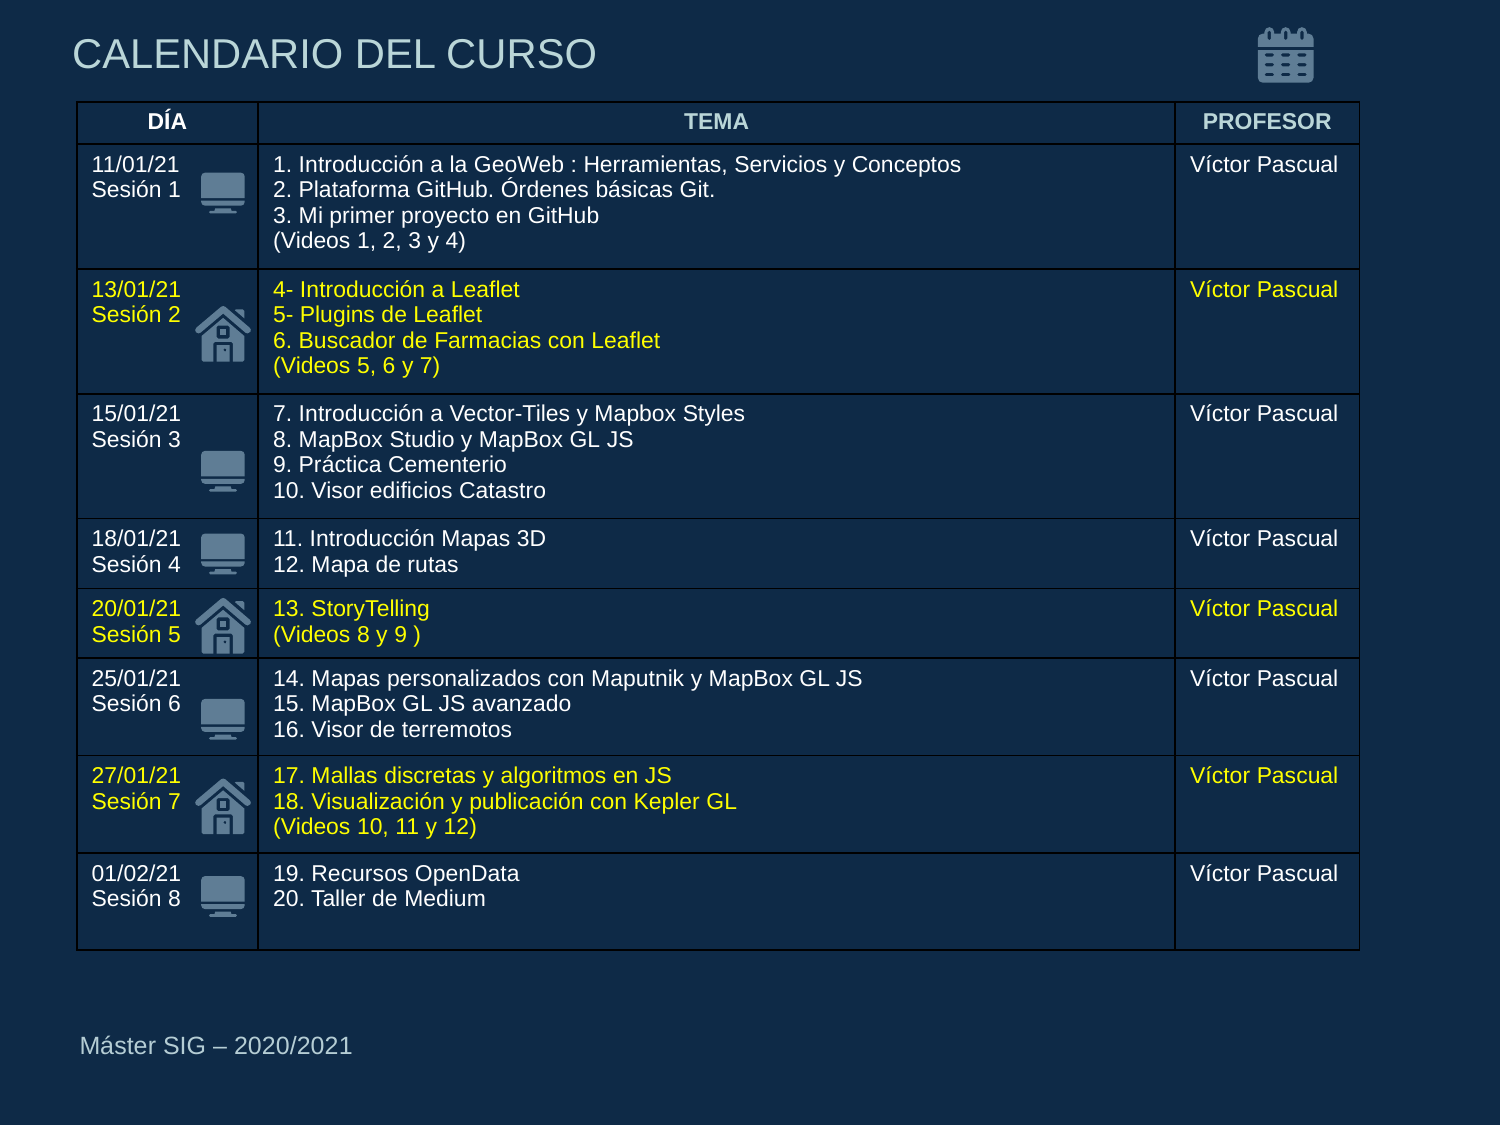

CALENDARIO DEL CURSO

| DÍA | TEMA | PROFESOR |
| --- | --- | --- |
| 11/01/21 Sesión 1 | 1. Introducción a la GeoWeb : Herramientas, Servicios y Conceptos 2. Plataforma GitHub. Órdenes básicas Git. 3. Mi primer proyecto en GitHub (Videos 1, 2, 3 y 4) | Víctor Pascual |
| 13/01/21 Sesión 2 | 4- Introducción a Leaflet 5- Plugins de Leaflet 6. Buscador de Farmacias con Leaflet (Videos 5, 6 y 7) | Víctor Pascual |
| 15/01/21 Sesión 3 | 7. Introducción a Vector-Tiles y Mapbox Styles 8. MapBox Studio y MapBox GL JS 9. Práctica Cementerio 10. Visor edificios Catastro | Víctor Pascual |
| 18/01/21 Sesión 4 | 11. Introducción Mapas 3D 12. Mapa de rutas | Víctor Pascual |
| 20/01/21 Sesión 5 | 13. StoryTelling (Videos 8 y 9 ) | Víctor Pascual |
| 25/01/21 Sesión 6 | 14. Mapas personalizados con Maputnik y MapBox GL JS 15. MapBox GL JS avanzado 16. Visor de terremotos | Víctor Pascual |
| 27/01/21 Sesión 7 | 17. Mallas discretas y algoritmos en JS 18. Visualización y publicación con Kepler GL (Videos 10, 11 y 12) | Víctor Pascual |
| 01/02/21 Sesión 8 | 19. Recursos OpenData 20. Taller de Medium | Víctor Pascual |

Máster SIG – 2020/2021